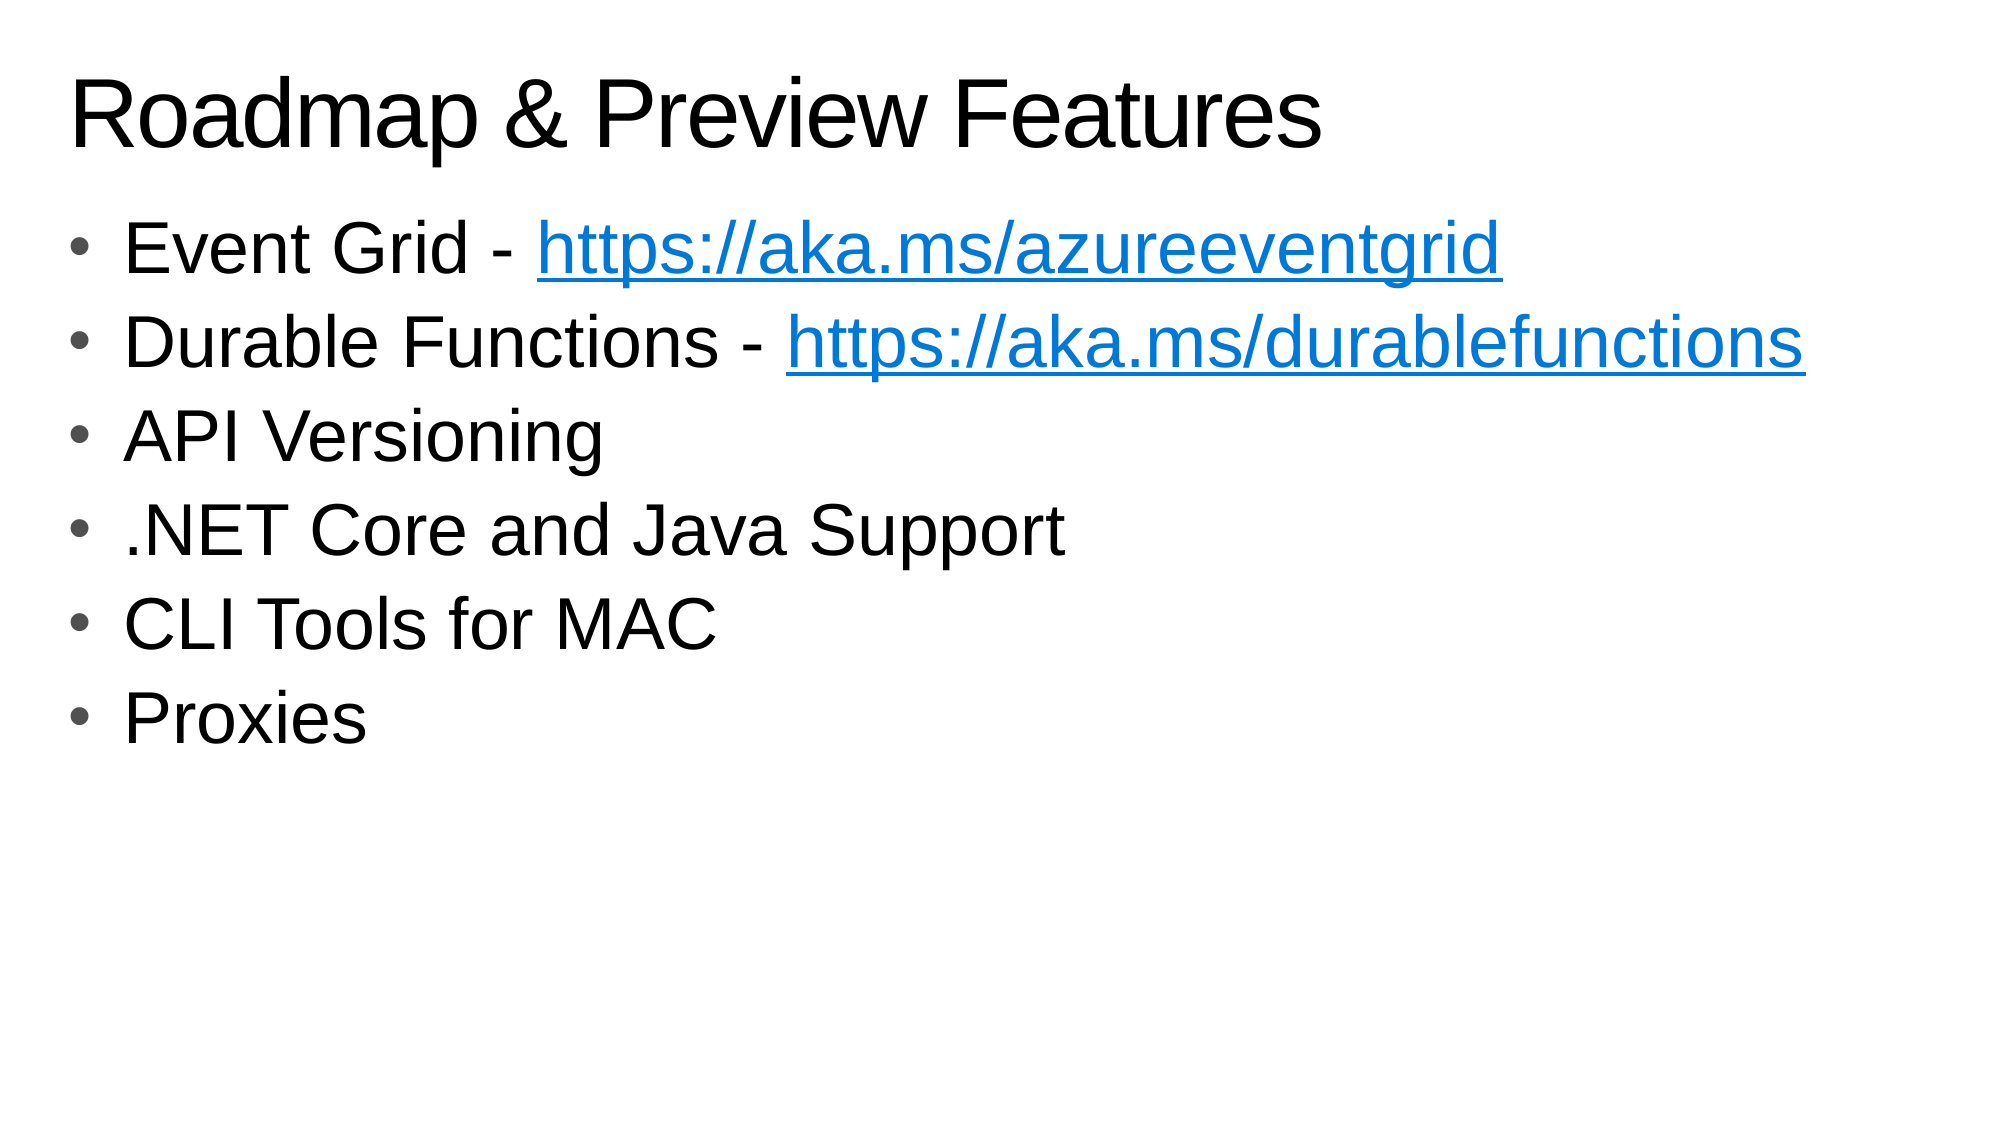

# Roadmap & Preview Features
Event Grid - https://aka.ms/azureeventgrid
Durable Functions - https://aka.ms/durablefunctions
API Versioning
.NET Core and Java Support
CLI Tools for MAC
Proxies